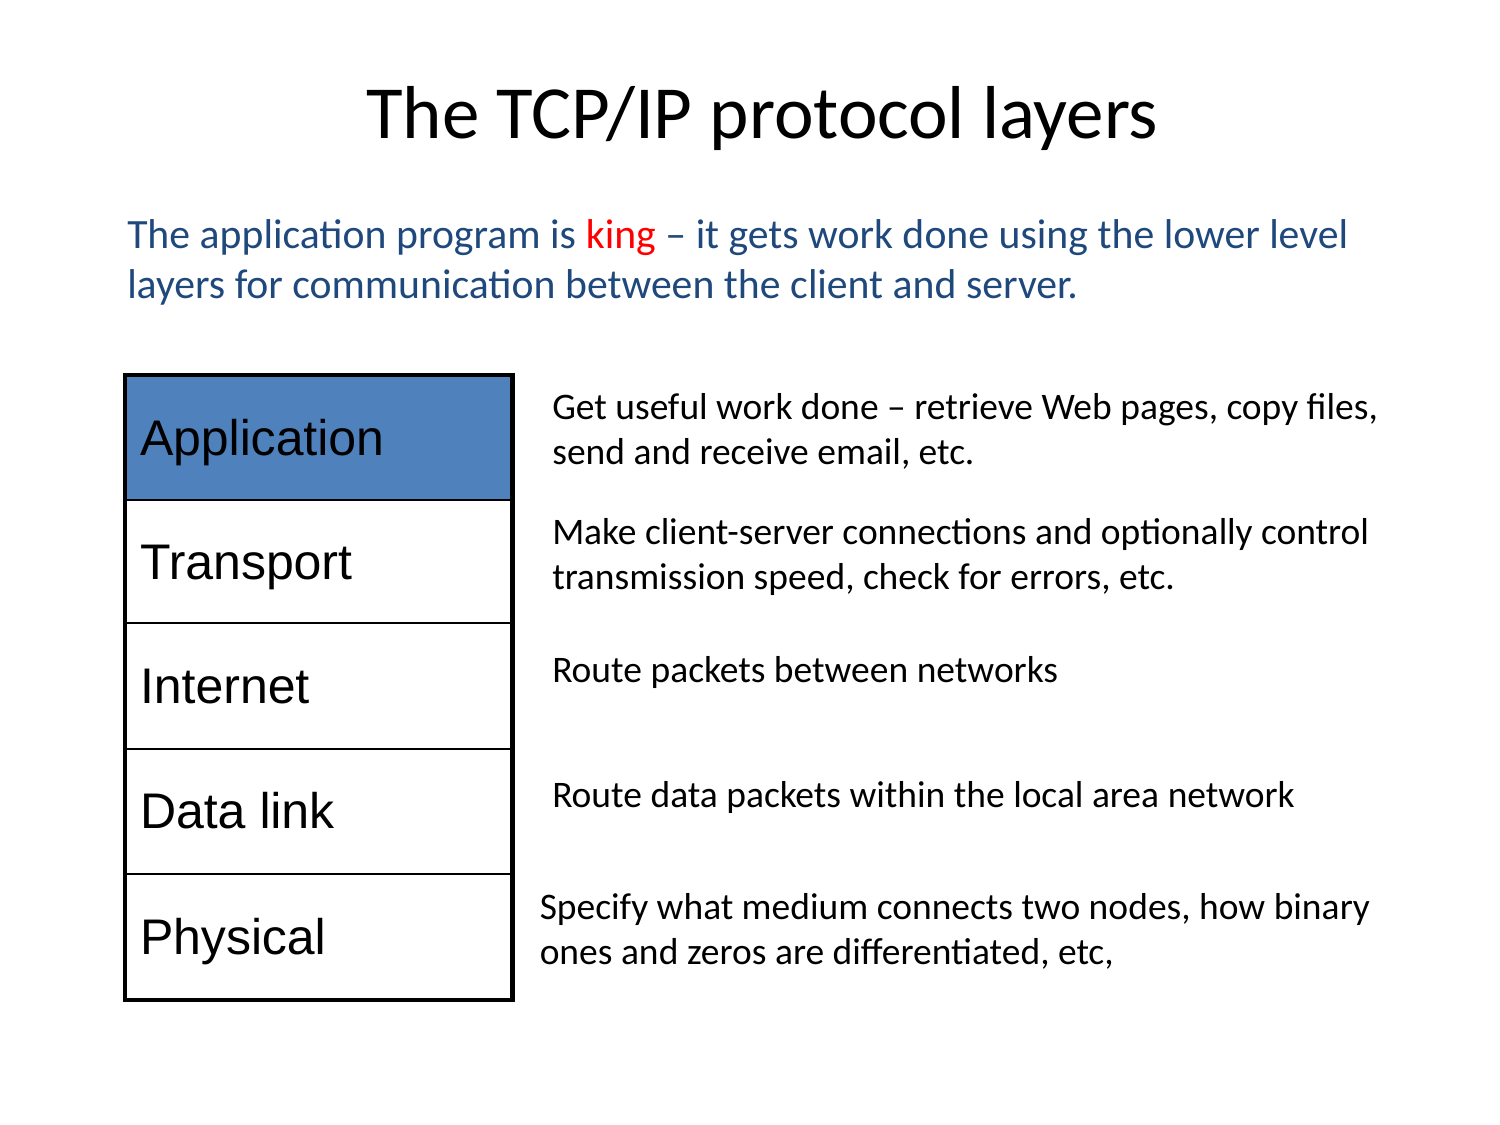

# The TCP/IP protocol layers
The application program is king – it gets work done using the lower level layers for communication between the client and server.
| Application |
| --- |
| Transport |
| Internet |
| Data link |
| Physical |
Get useful work done – retrieve Web pages, copy files, send and receive email, etc.
Make client-server connections and optionally control transmission speed, check for errors, etc.
Route packets between networks
Route data packets within the local area network
Specify what medium connects two nodes, how binary ones and zeros are differentiated, etc,